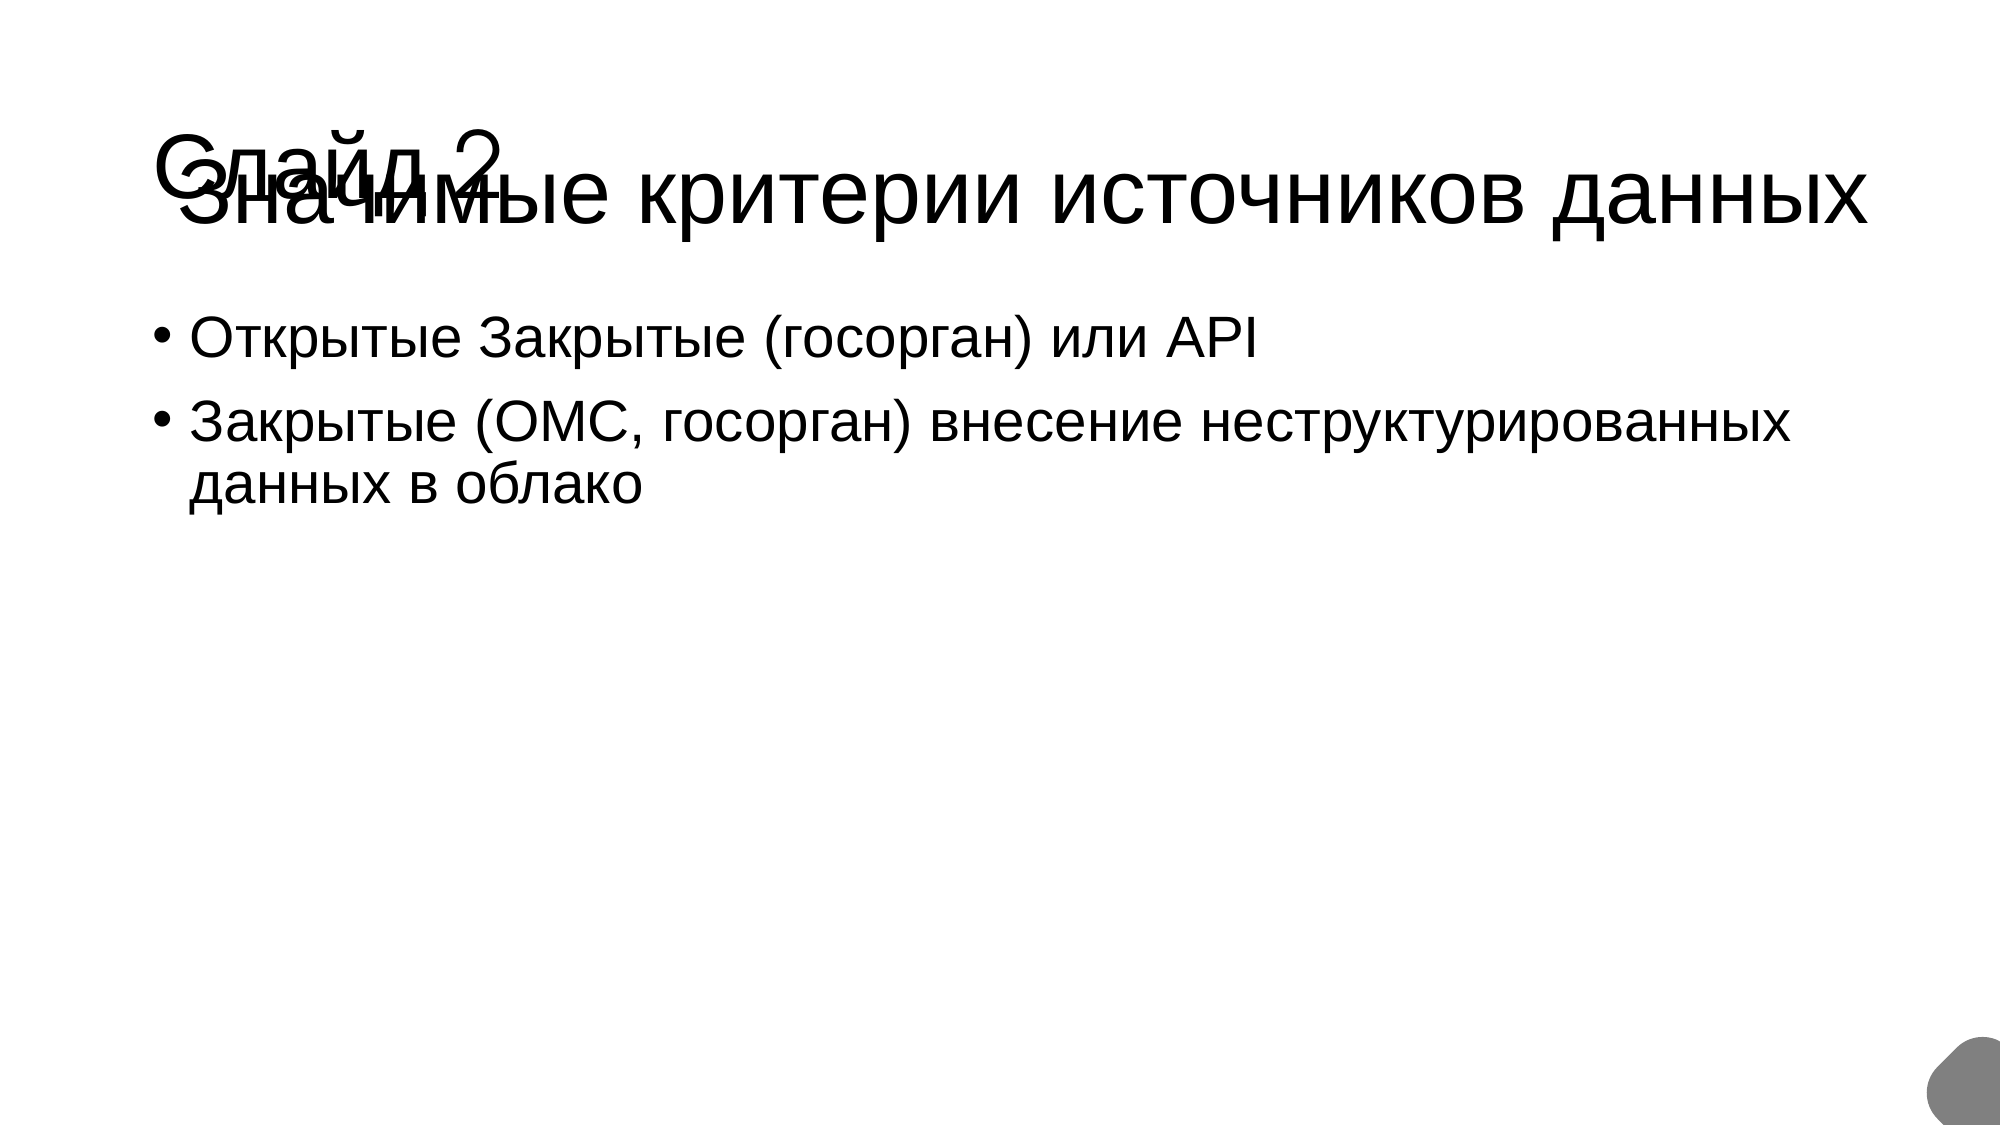

# Слайд 2
Значимые критерии источников данных
Открытые Закрытые (госорган) или API
Закрытые (ОМС, госорган) внесение неструктурированных данных в облако

6